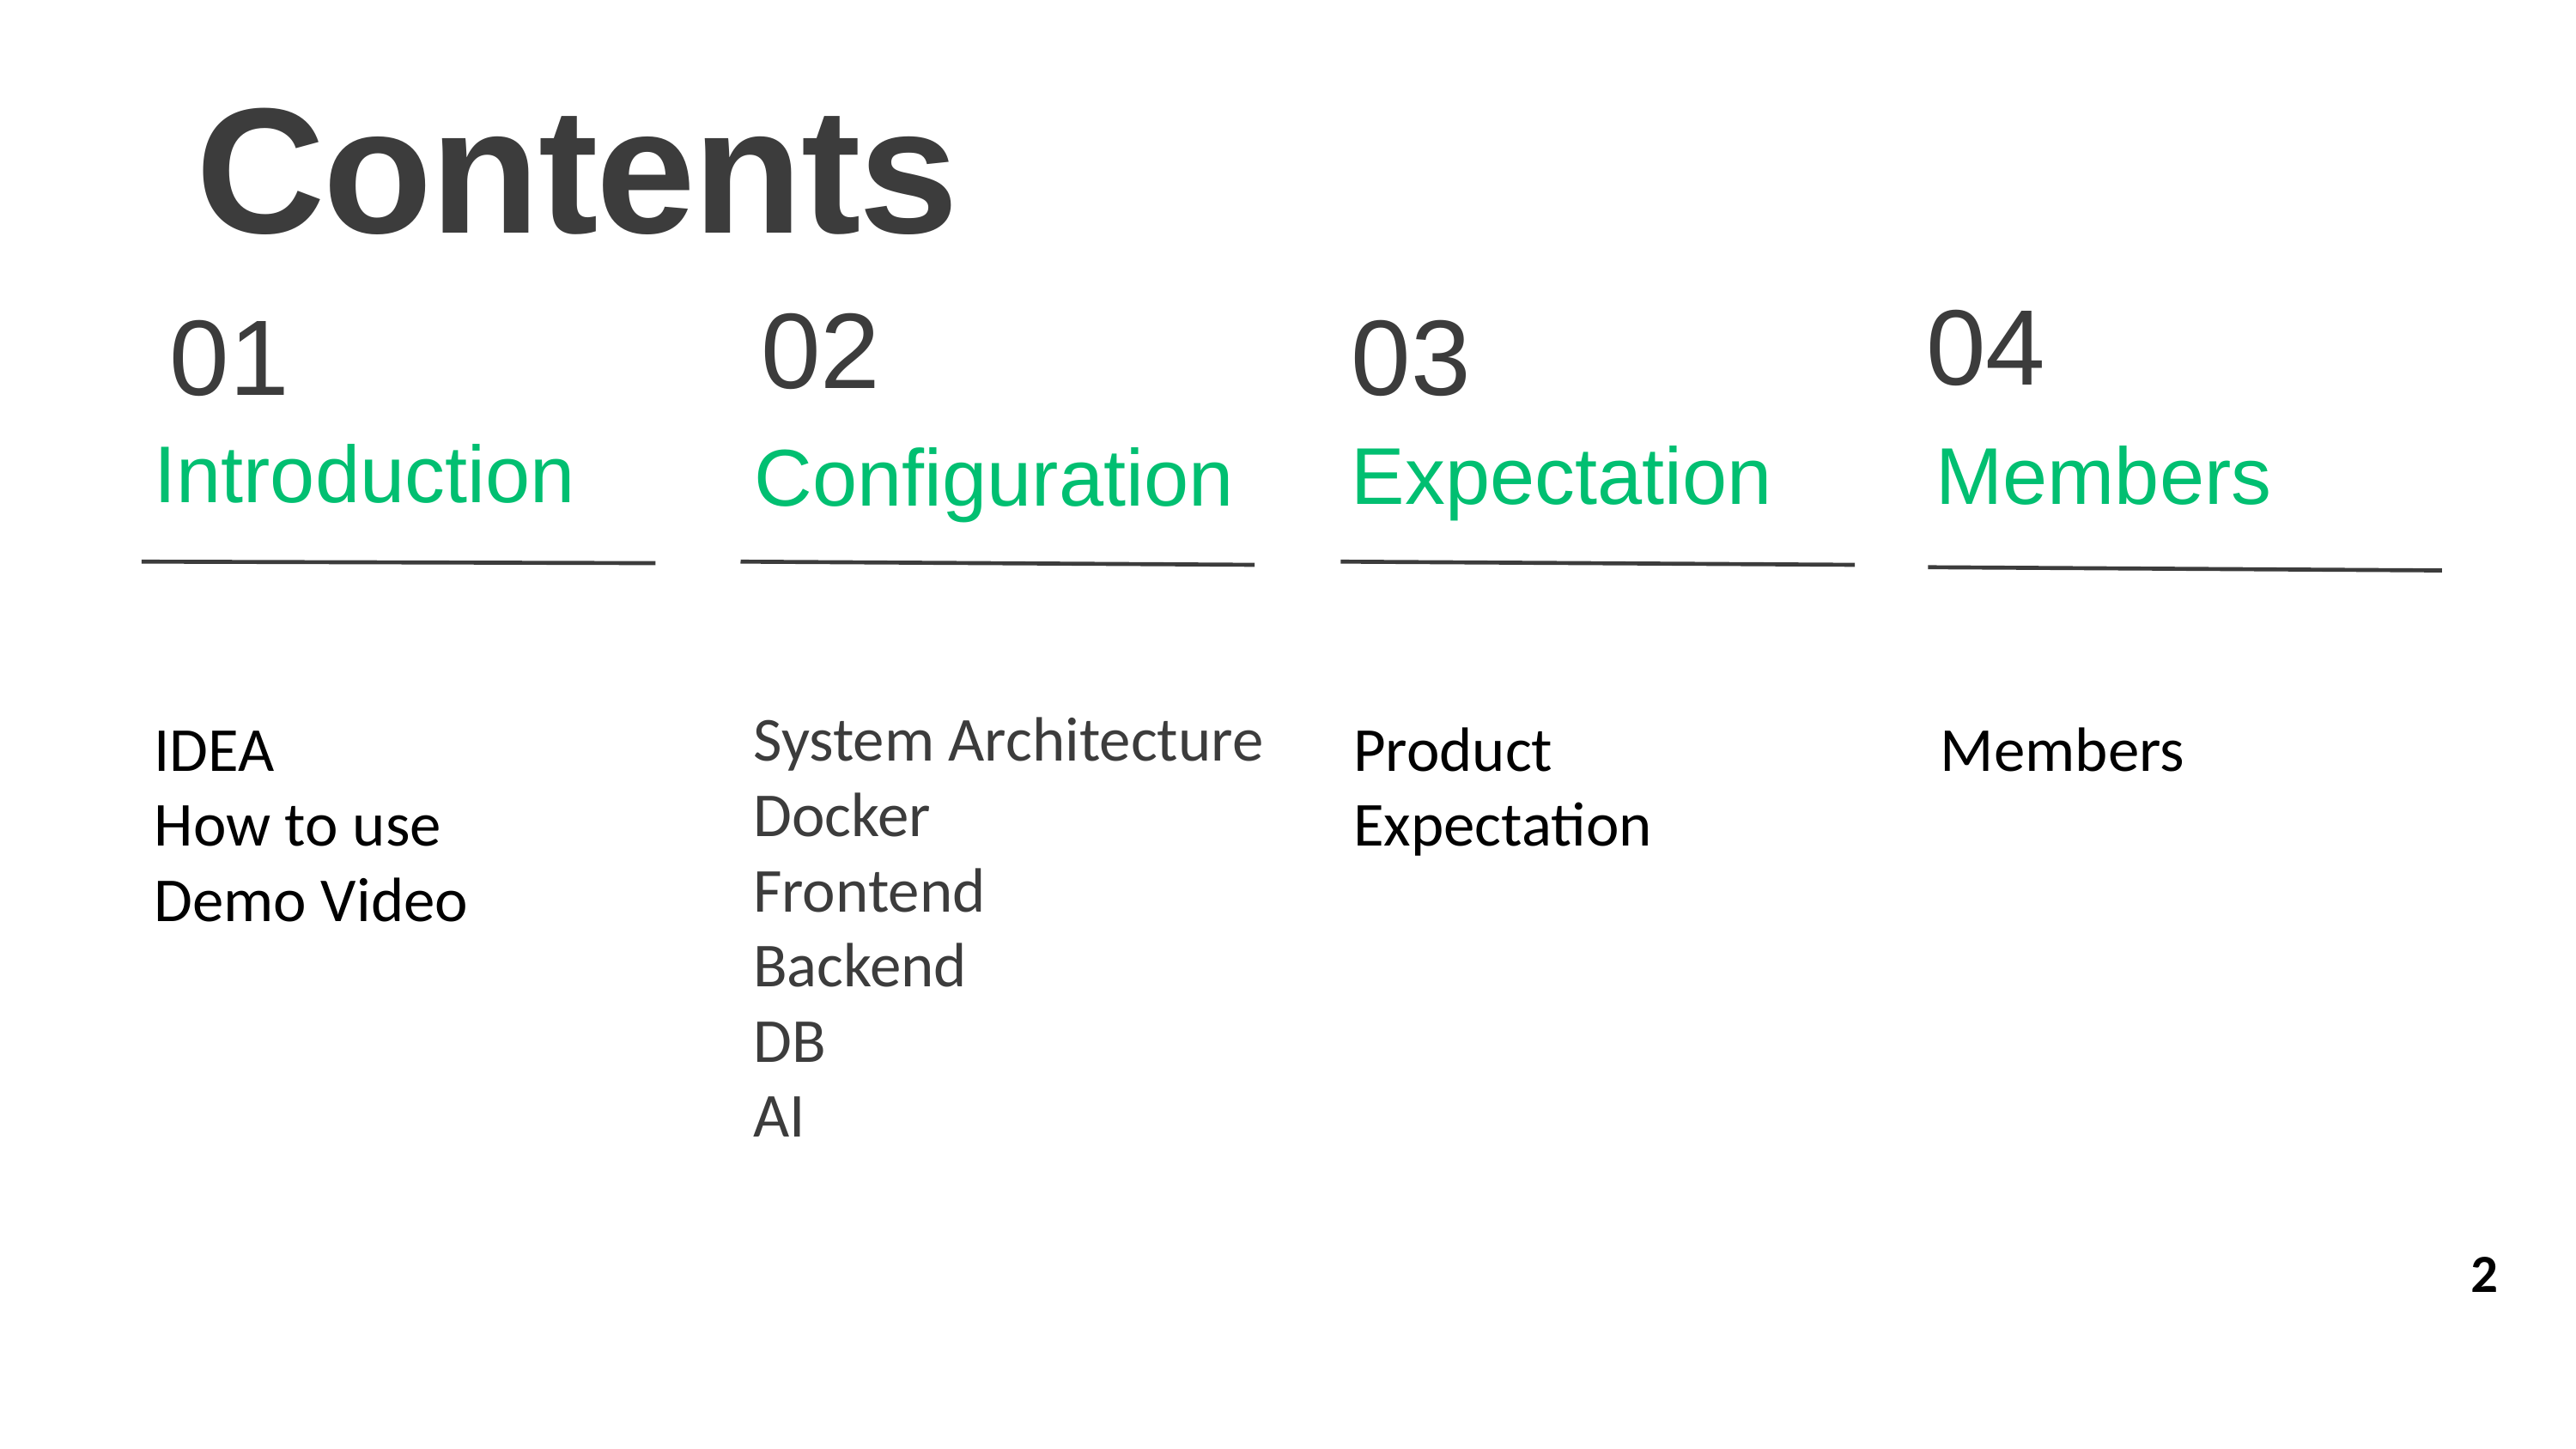

Contents
04
02
01
03
Introduction

Members

Expectation

Configuration

System Architecture
Docker
Frontend
Backend
DB
AI

IDEA
How to use
Demo Video
Product
Expectation
Members
2